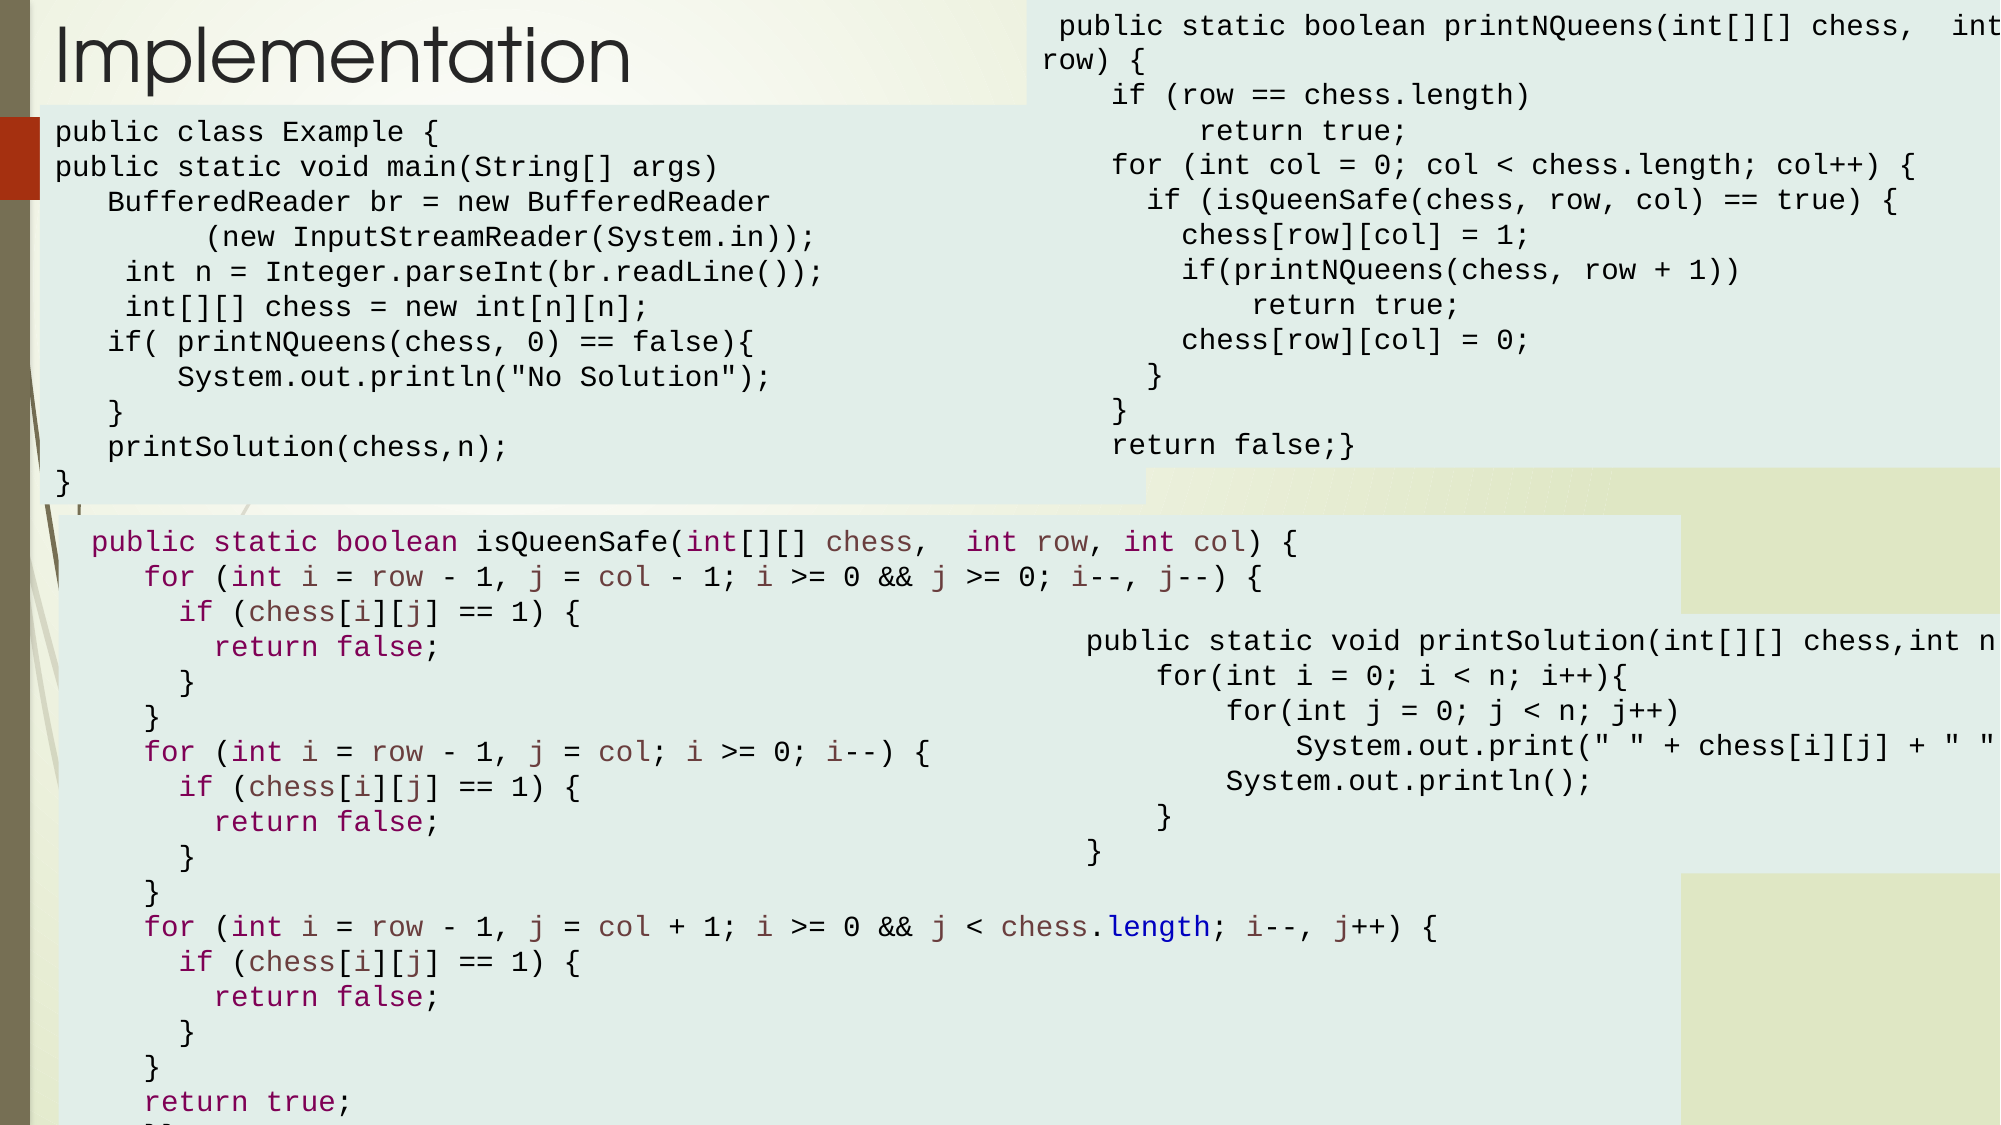

# Implementation
 public static boolean printNQueens(int[][] chess,  int row) {
    if (row == chess.length)
         return true;
    for (int col = 0; col < chess.length; col++) {
      if (isQueenSafe(chess, row, col) == true) {
        chess[row][col] = 1;
        if(printNQueens(chess, row + 1))
            return true;
        chess[row][col] = 0;
      }
    }
    return false;}
public class Example {
public static void main(String[] args)
   BufferedReader br = new BufferedReader
	(new InputStreamReader(System.in));
    int n = Integer.parseInt(br.readLine());
    int[][] chess = new int[n][n];
   if( printNQueens(chess, 0) == false){
       System.out.println("No Solution");
   }
   printSolution(chess,n);
}
 public static boolean isQueenSafe(int[][] chess,  int row, int col) {
    for (int i = row - 1, j = col - 1; i >= 0 && j >= 0; i--, j--) {
      if (chess[i][j] == 1) {
        return false;
      }
    }
    for (int i = row - 1, j = col; i >= 0; i--) {
      if (chess[i][j] == 1) {
        return false;
      }
    }
    for (int i = row - 1, j = col + 1; i >= 0 && j < chess.length; i--, j++) {
      if (chess[i][j] == 1) {
        return false;
      }
    }
    return true;
    }}
public static void printSolution(int[][] chess,int n){
    for(int i = 0; i < n; i++){
        for(int j = 0; j < n; j++)
            System.out.print(" " + chess[i][j] + " ");
        System.out.println();
    }
}